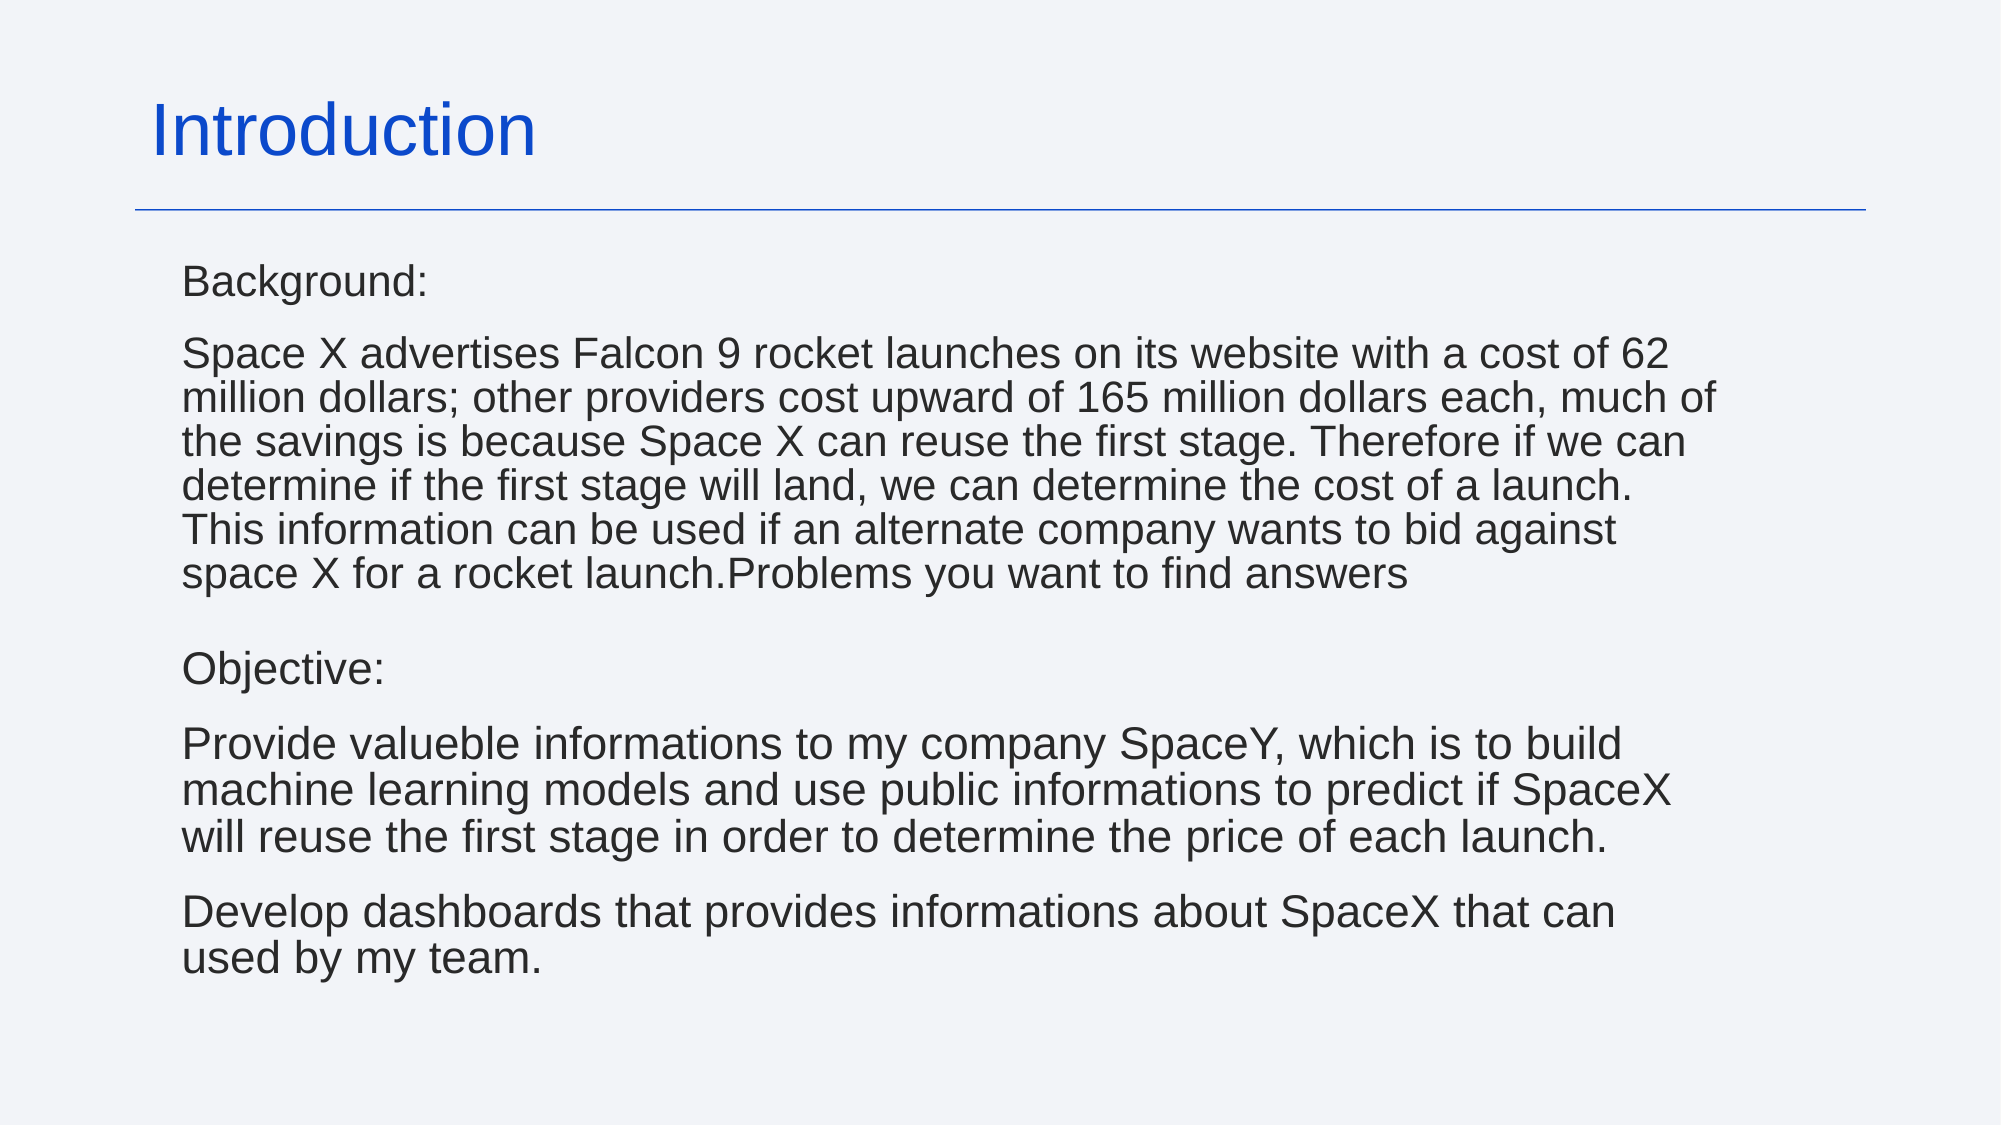

Introduction
Background:
Space X advertises Falcon 9 rocket launches on its website with a cost of 62 million dollars; other providers cost upward of 165 million dollars each, much of the savings is because Space X can reuse the first stage. Therefore if we can determine if the first stage will land, we can determine the cost of a launch. This information can be used if an alternate company wants to bid against space X for a rocket launch.Problems you want to find answers
Objective:
Provide valueble informations to my company SpaceY, which is to build machine learning models and use public informations to predict if SpaceX will reuse the first stage in order to determine the price of each launch.
Develop dashboards that provides informations about SpaceX that can used by my team.
4